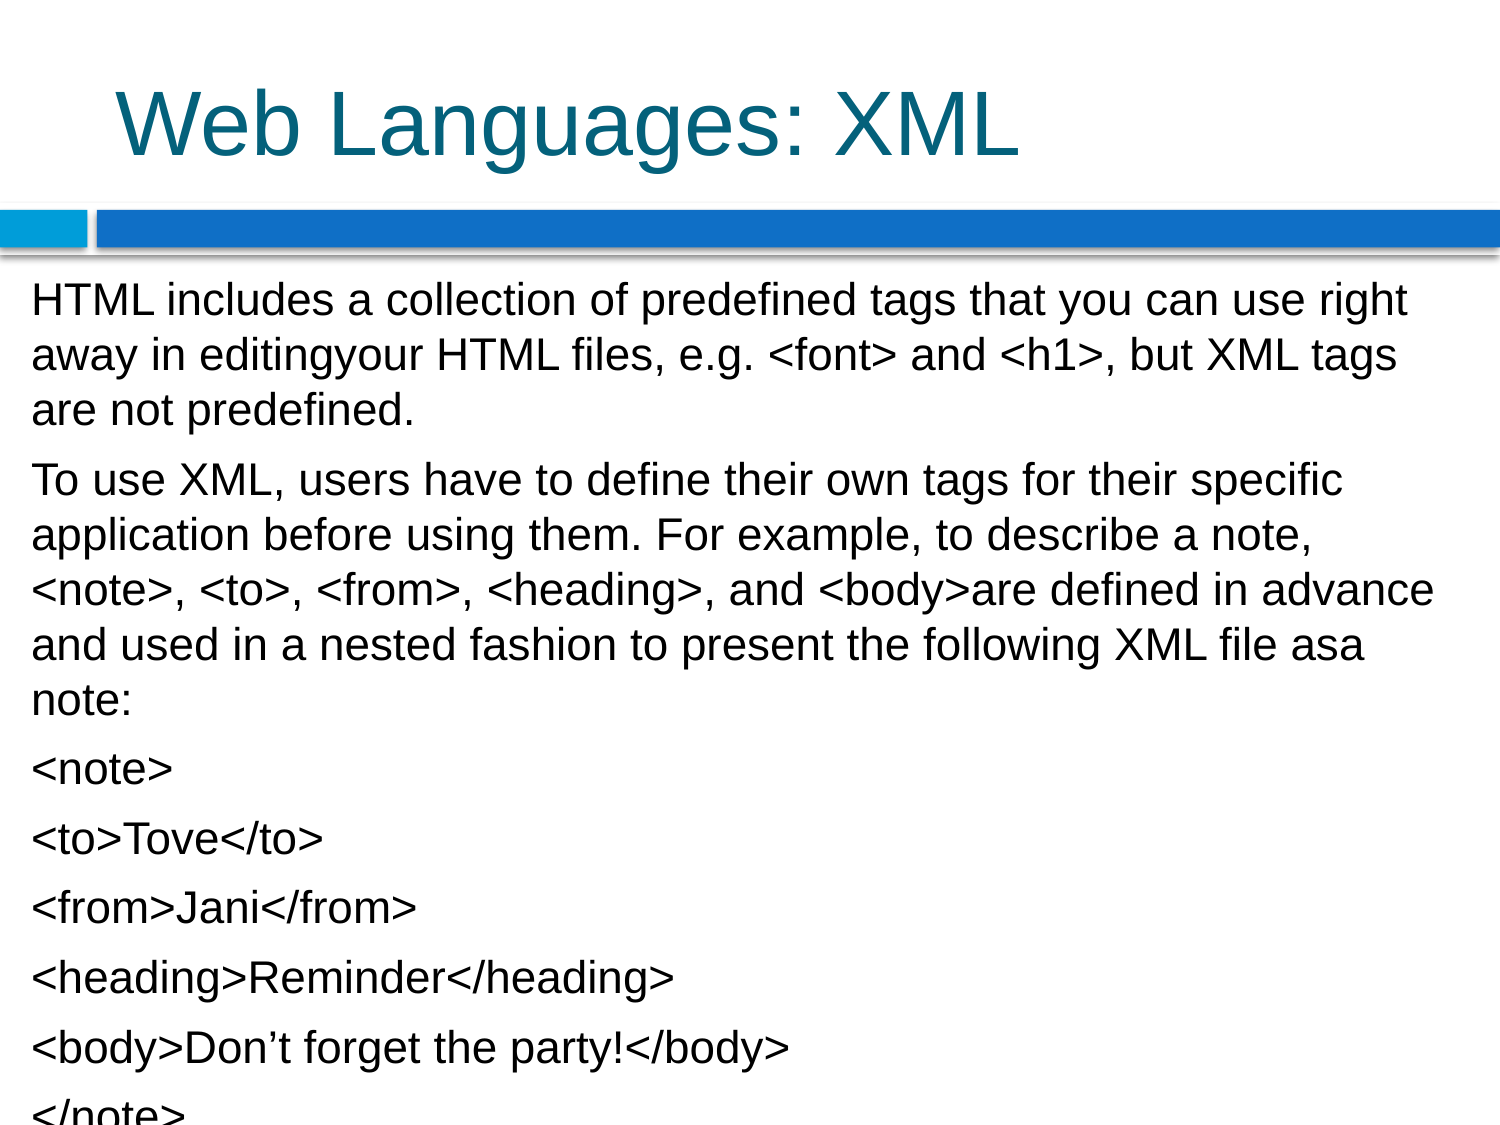

# Web Languages: XML
68
HTML includes a collection of predefined tags that you can use right away in editingyour HTML files, e.g. <font> and <h1>, but XML tags are not predefined.
To use XML, users have to define their own tags for their specific application before using them. For example, to describe a note, <note>, <to>, <from>, <heading>, and <body>are defined in advance and used in a nested fashion to present the following XML file asa note:
<note>
<to>Tove</to>
<from>Jani</from>
<heading>Reminder</heading>
<body>Don’t forget the party!</body>
</note>